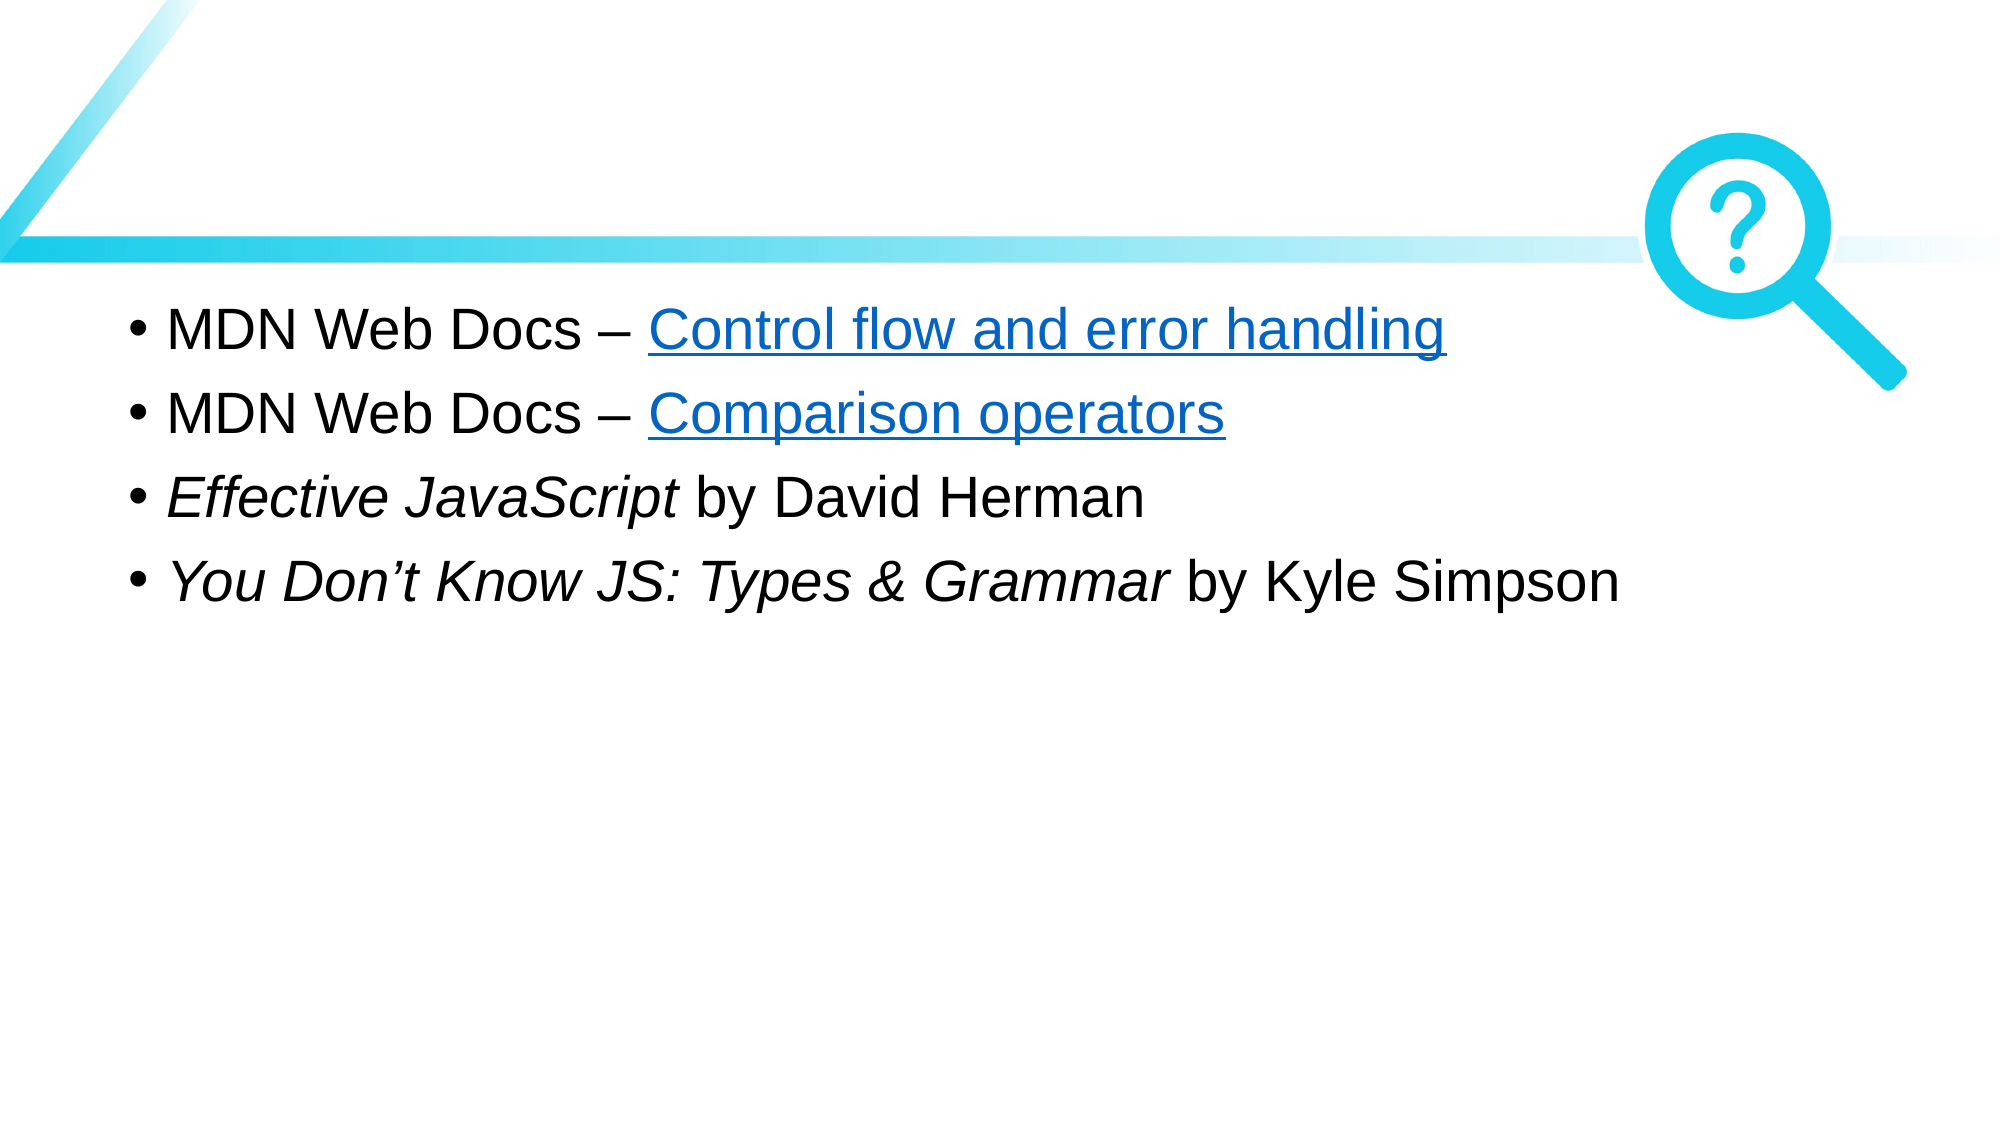

#
MDN Web Docs – Control flow and error handling
MDN Web Docs – Comparison operators
Effective JavaScript by David Herman
You Don’t Know JS: Types & Grammar by Kyle Simpson